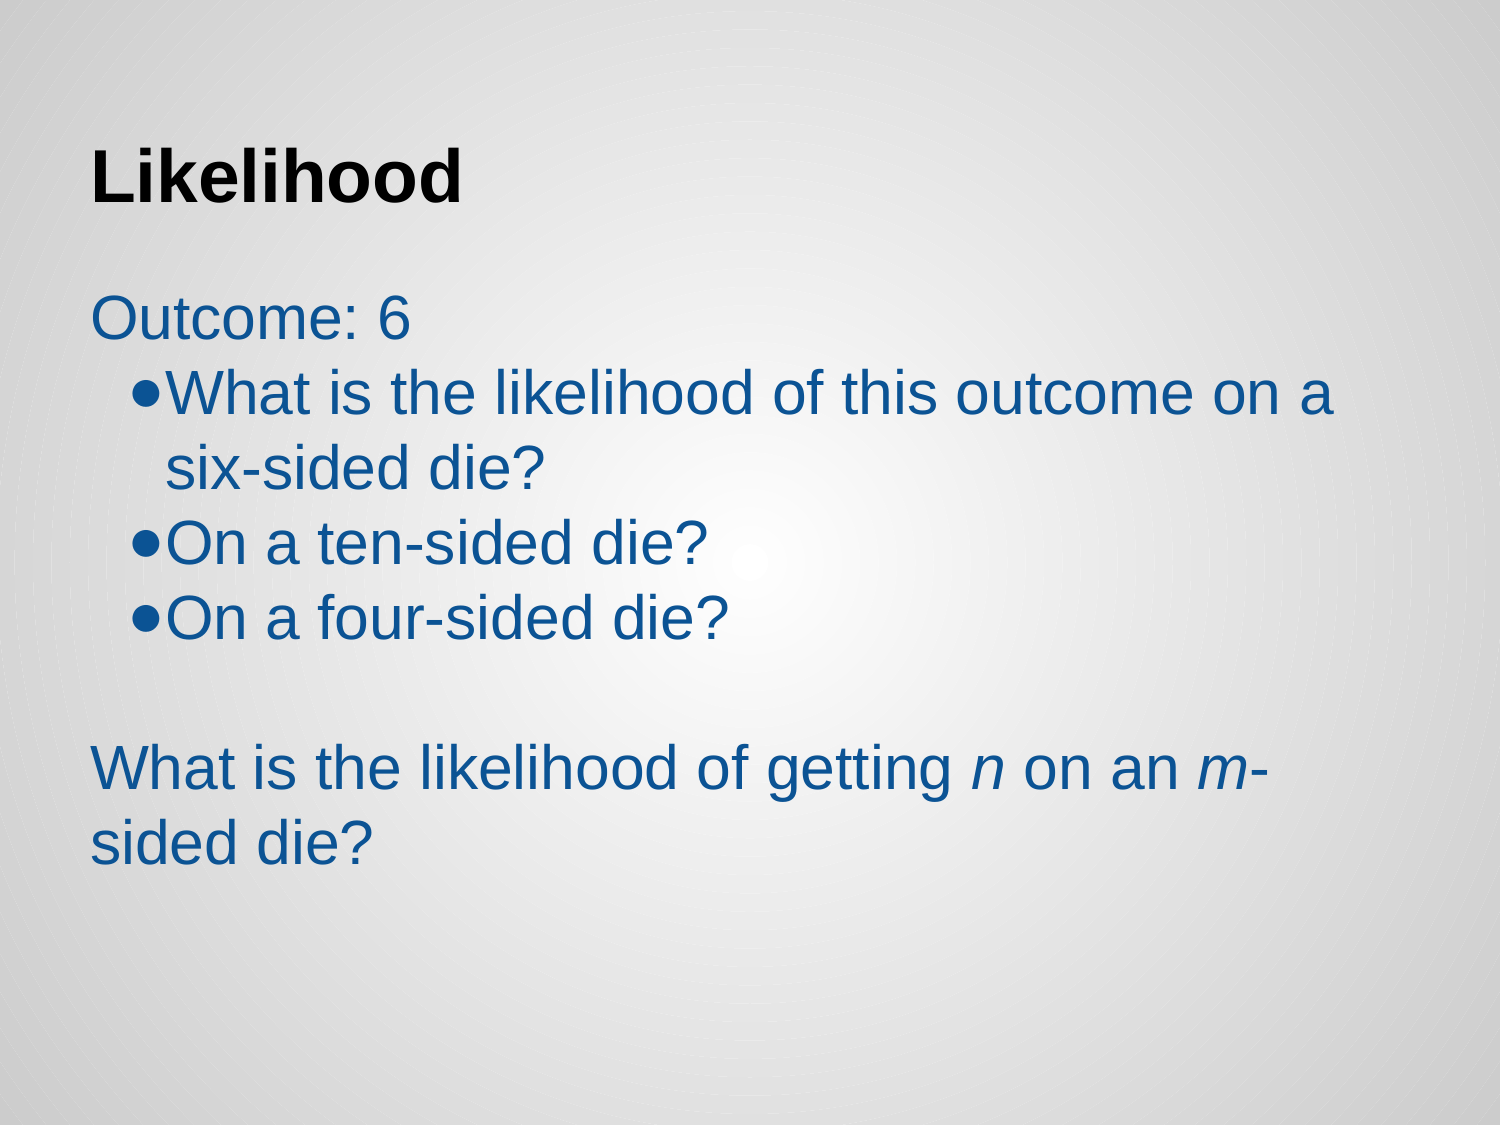

# Likelihood
Outcome: 6
What is the likelihood of this outcome on a six-sided die?
On a ten-sided die?
On a four-sided die?

What is the likelihood of getting n on an m-sided die?